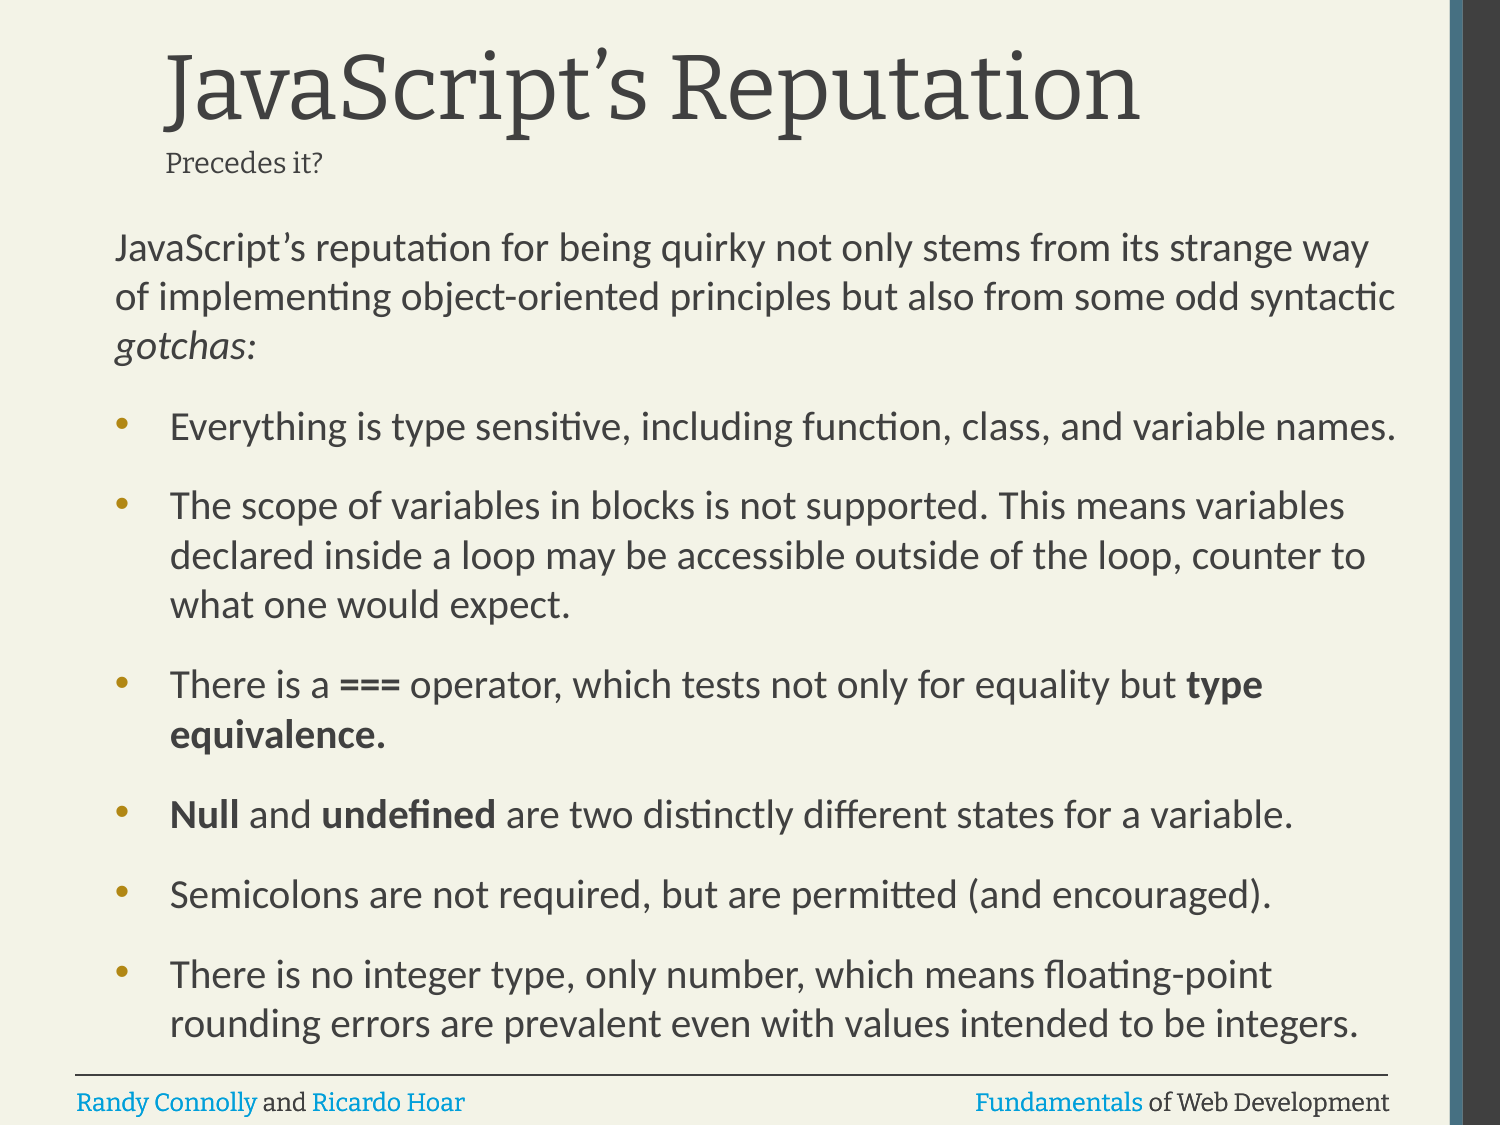

# JavaScript’s Reputation
Precedes it?
JavaScript’s reputation for being quirky not only stems from its strange way of implementing object-oriented principles but also from some odd syntactic gotchas:
Everything is type sensitive, including function, class, and variable names.
The scope of variables in blocks is not supported. This means variables declared inside a loop may be accessible outside of the loop, counter to what one would expect.
There is a === operator, which tests not only for equality but type equivalence.
Null and undefined are two distinctly different states for a variable.
Semicolons are not required, but are permitted (and encouraged).
There is no integer type, only number, which means floating-point rounding errors are prevalent even with values intended to be integers.